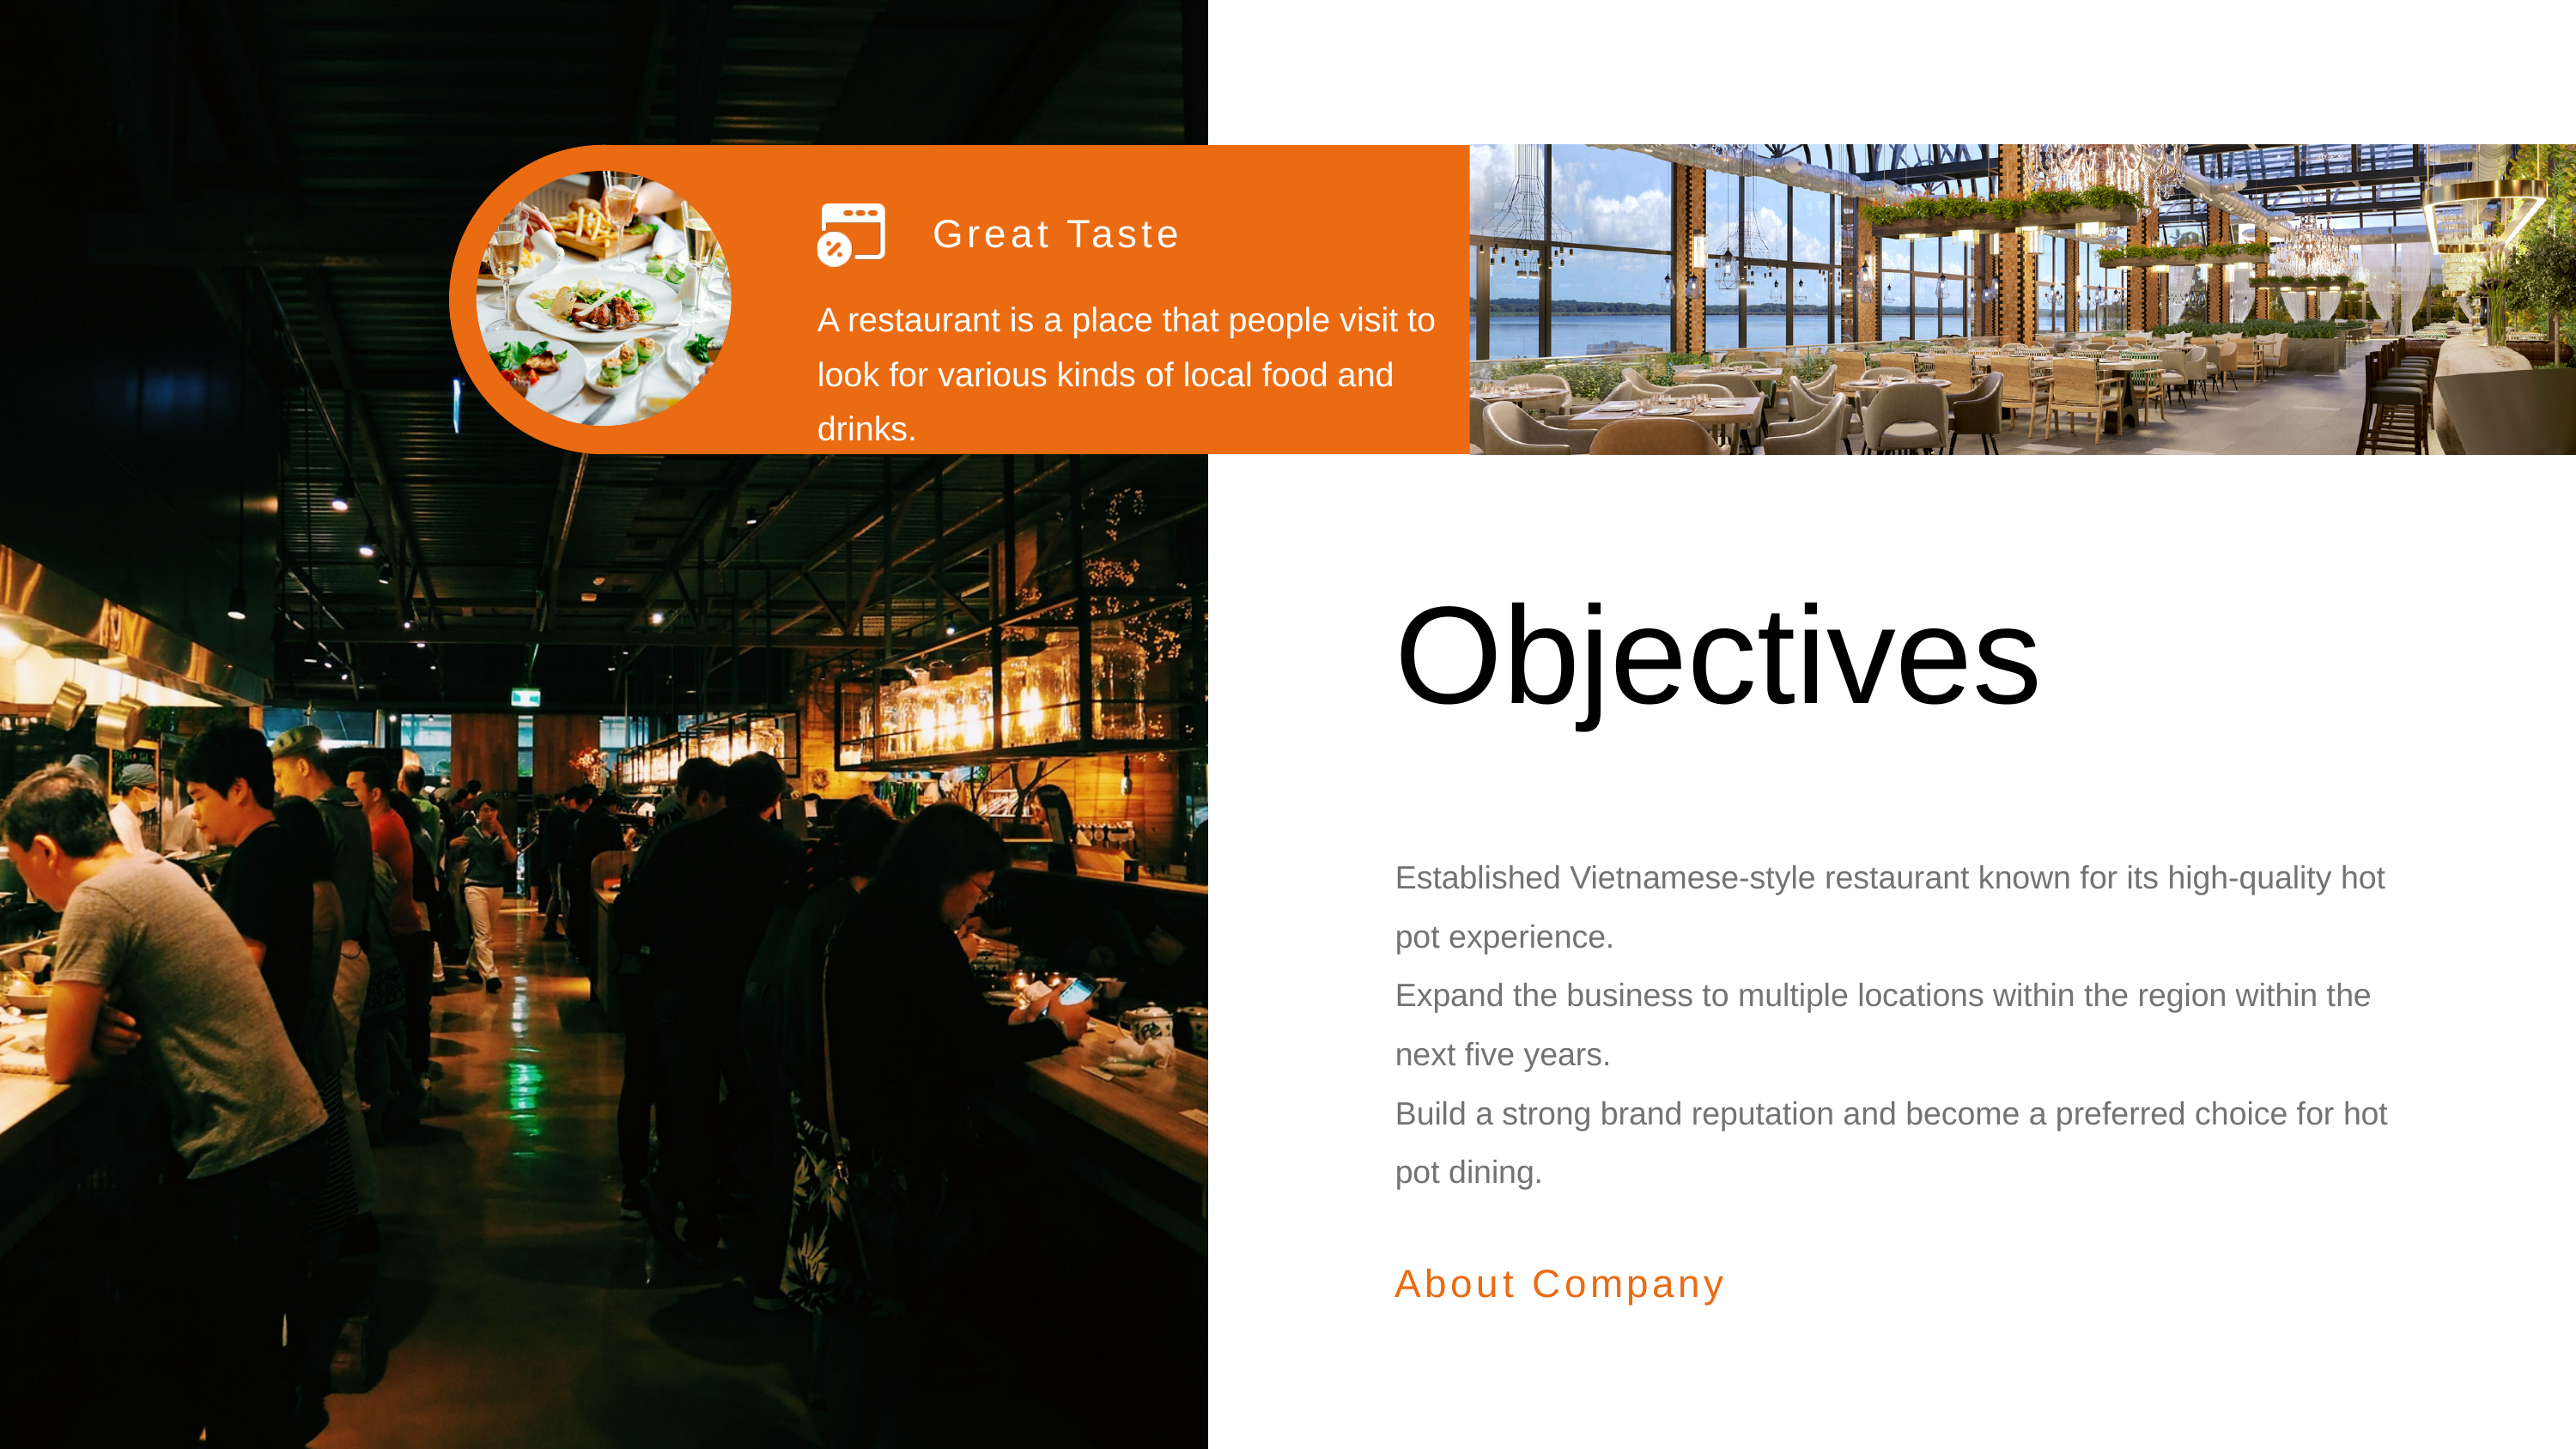

Great Taste

A restaurant is a place that people visit to look for various kinds of local food and drinks.
Objectives
Established Vietnamese-style restaurant known for its high-quality hot pot experience.
Expand the business to multiple locations within the region within the next five years.
Build a strong brand reputation and become a preferred choice for hot pot dining.

About Company